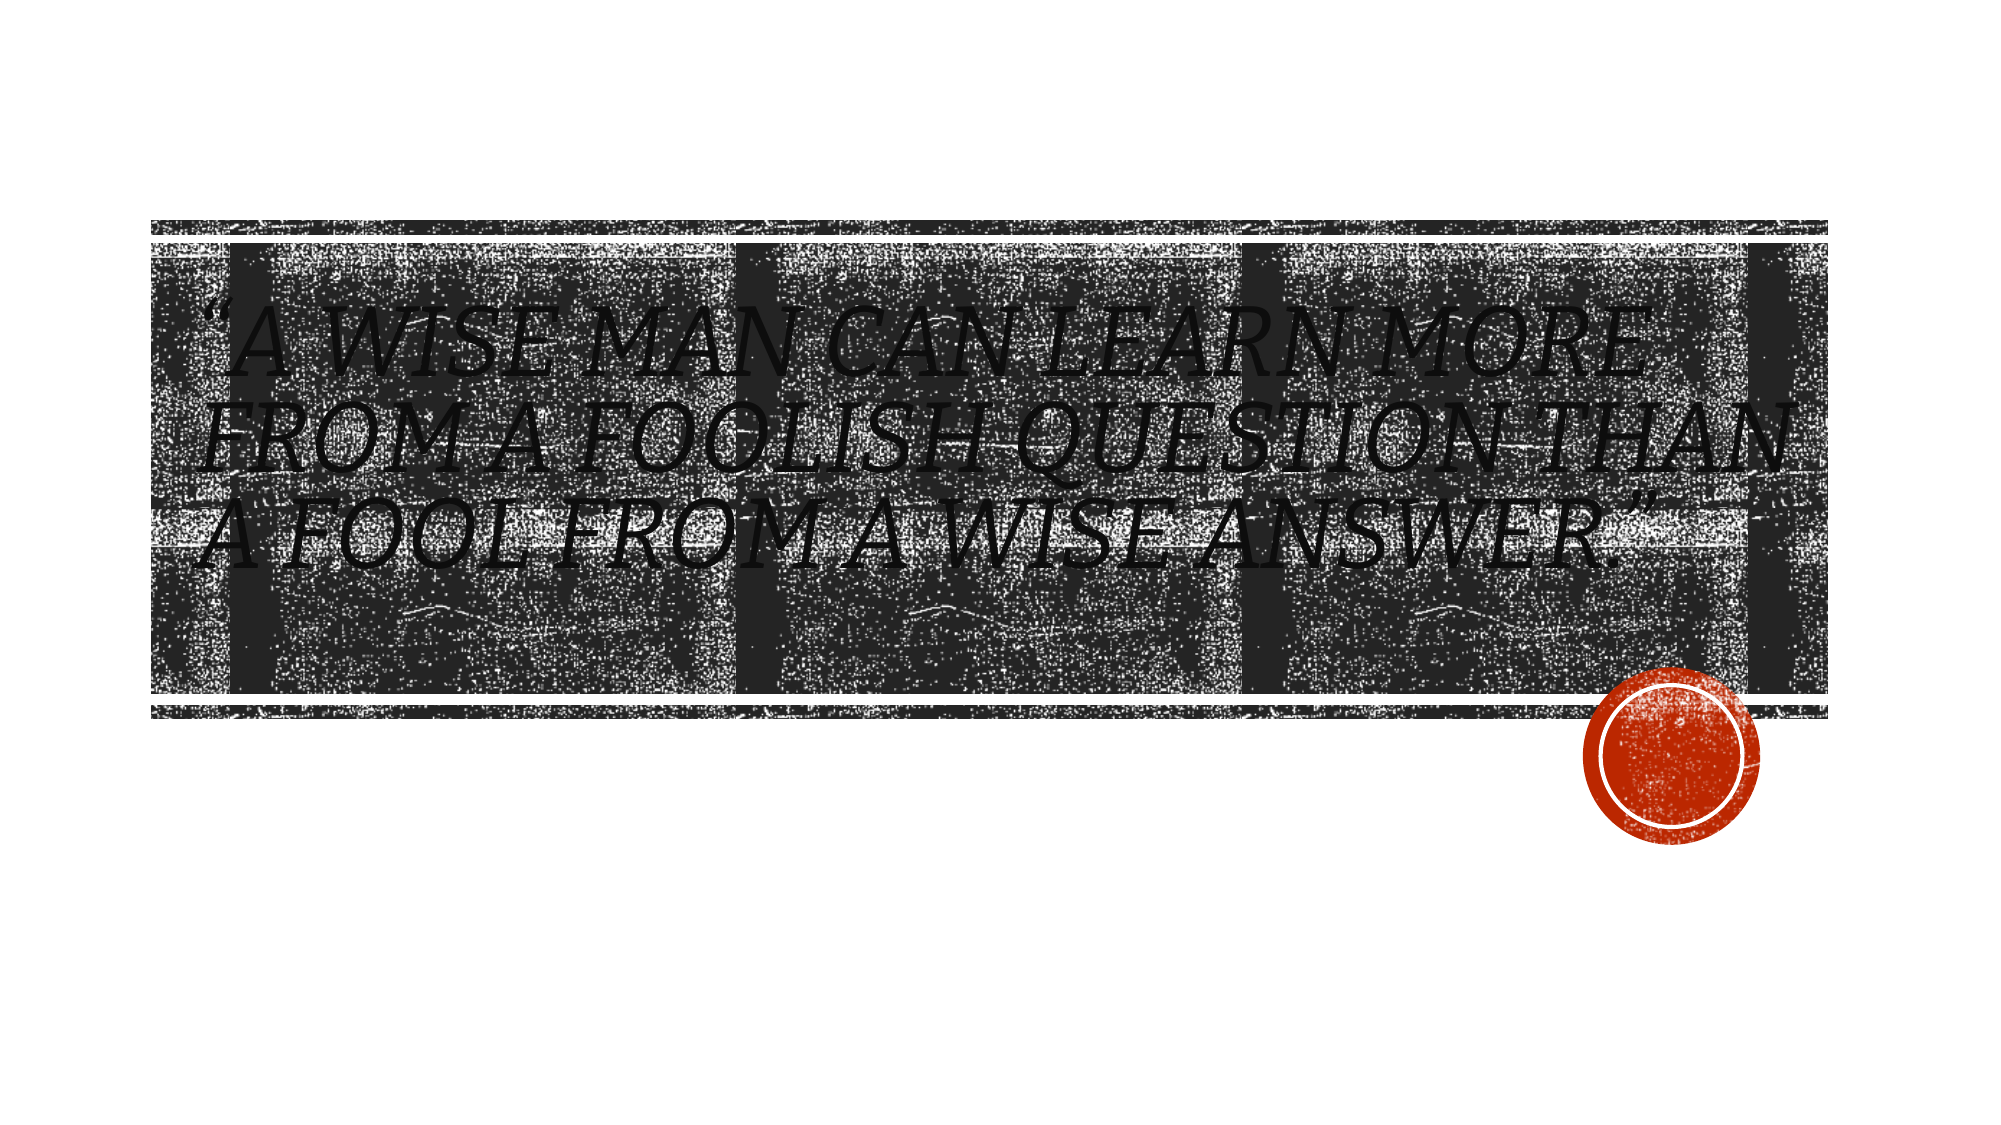

# “a wise man can learn more from a foolish question than a fool from a wise answer.”
- Neil Armstrong